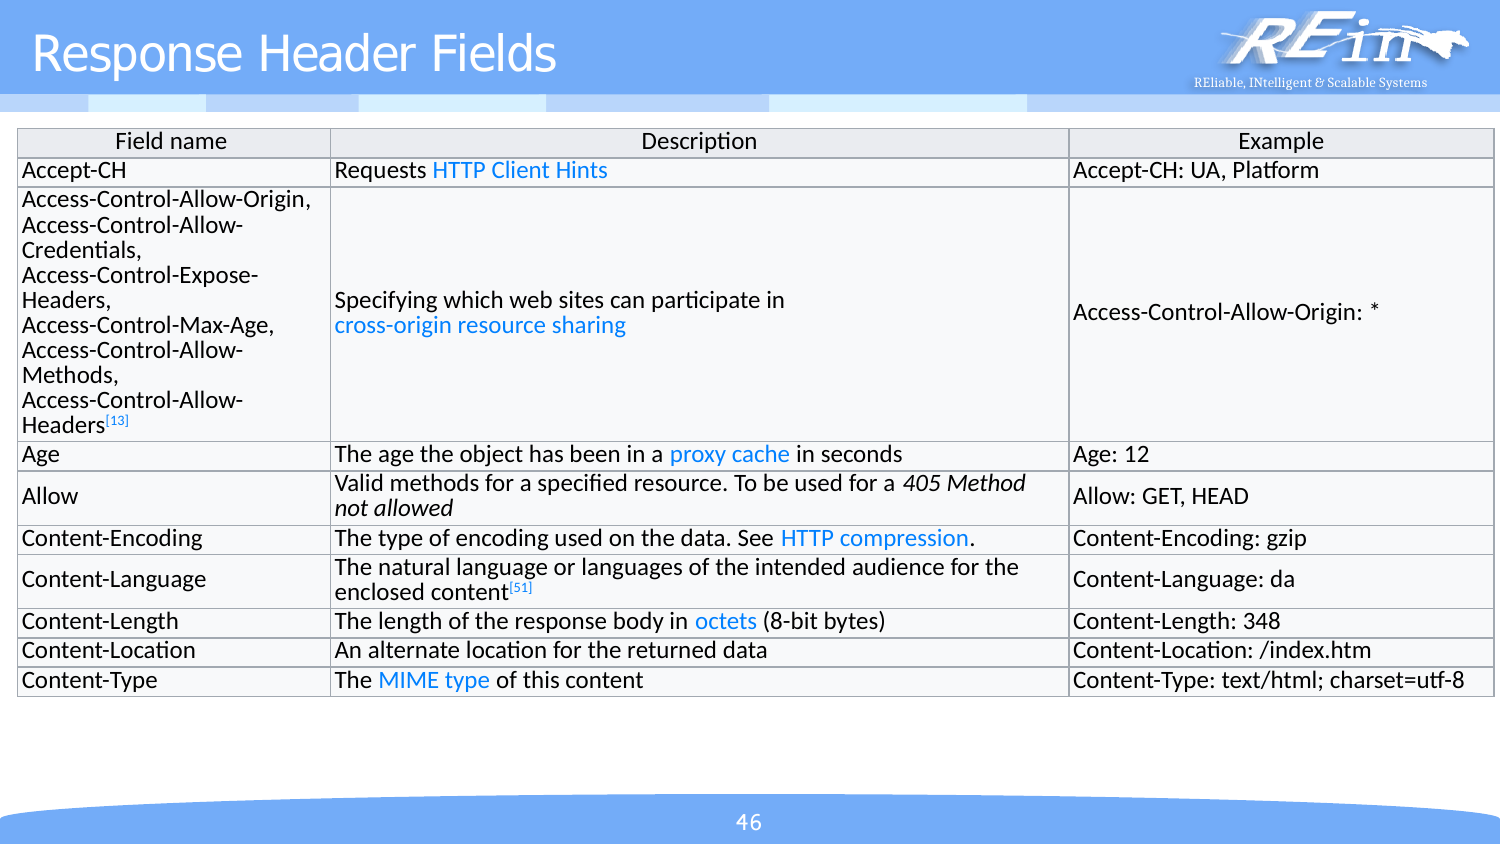

# Response Header Fields
| Field name | Description | Example |
| --- | --- | --- |
| Accept-CH | Requests HTTP Client Hints | Accept-CH: UA, Platform |
| Access-Control-Allow-Origin, Access-Control-Allow-Credentials, Access-Control-Expose-Headers, Access-Control-Max-Age, Access-Control-Allow-Methods, Access-Control-Allow-Headers[13] | Specifying which web sites can participate in cross-origin resource sharing | Access-Control-Allow-Origin: \* |
| Age | The age the object has been in a proxy cache in seconds | Age: 12 |
| Allow | Valid methods for a specified resource. To be used for a 405 Method not allowed | Allow: GET, HEAD |
| Content-Encoding | The type of encoding used on the data. See HTTP compression. | Content-Encoding: gzip |
| Content-Language | The natural language or languages of the intended audience for the enclosed content[51] | Content-Language: da |
| Content-Length | The length of the response body in octets (8-bit bytes) | Content-Length: 348 |
| Content-Location | An alternate location for the returned data | Content-Location: /index.htm |
| Content-Type | The MIME type of this content | Content-Type: text/html; charset=utf-8 |
46